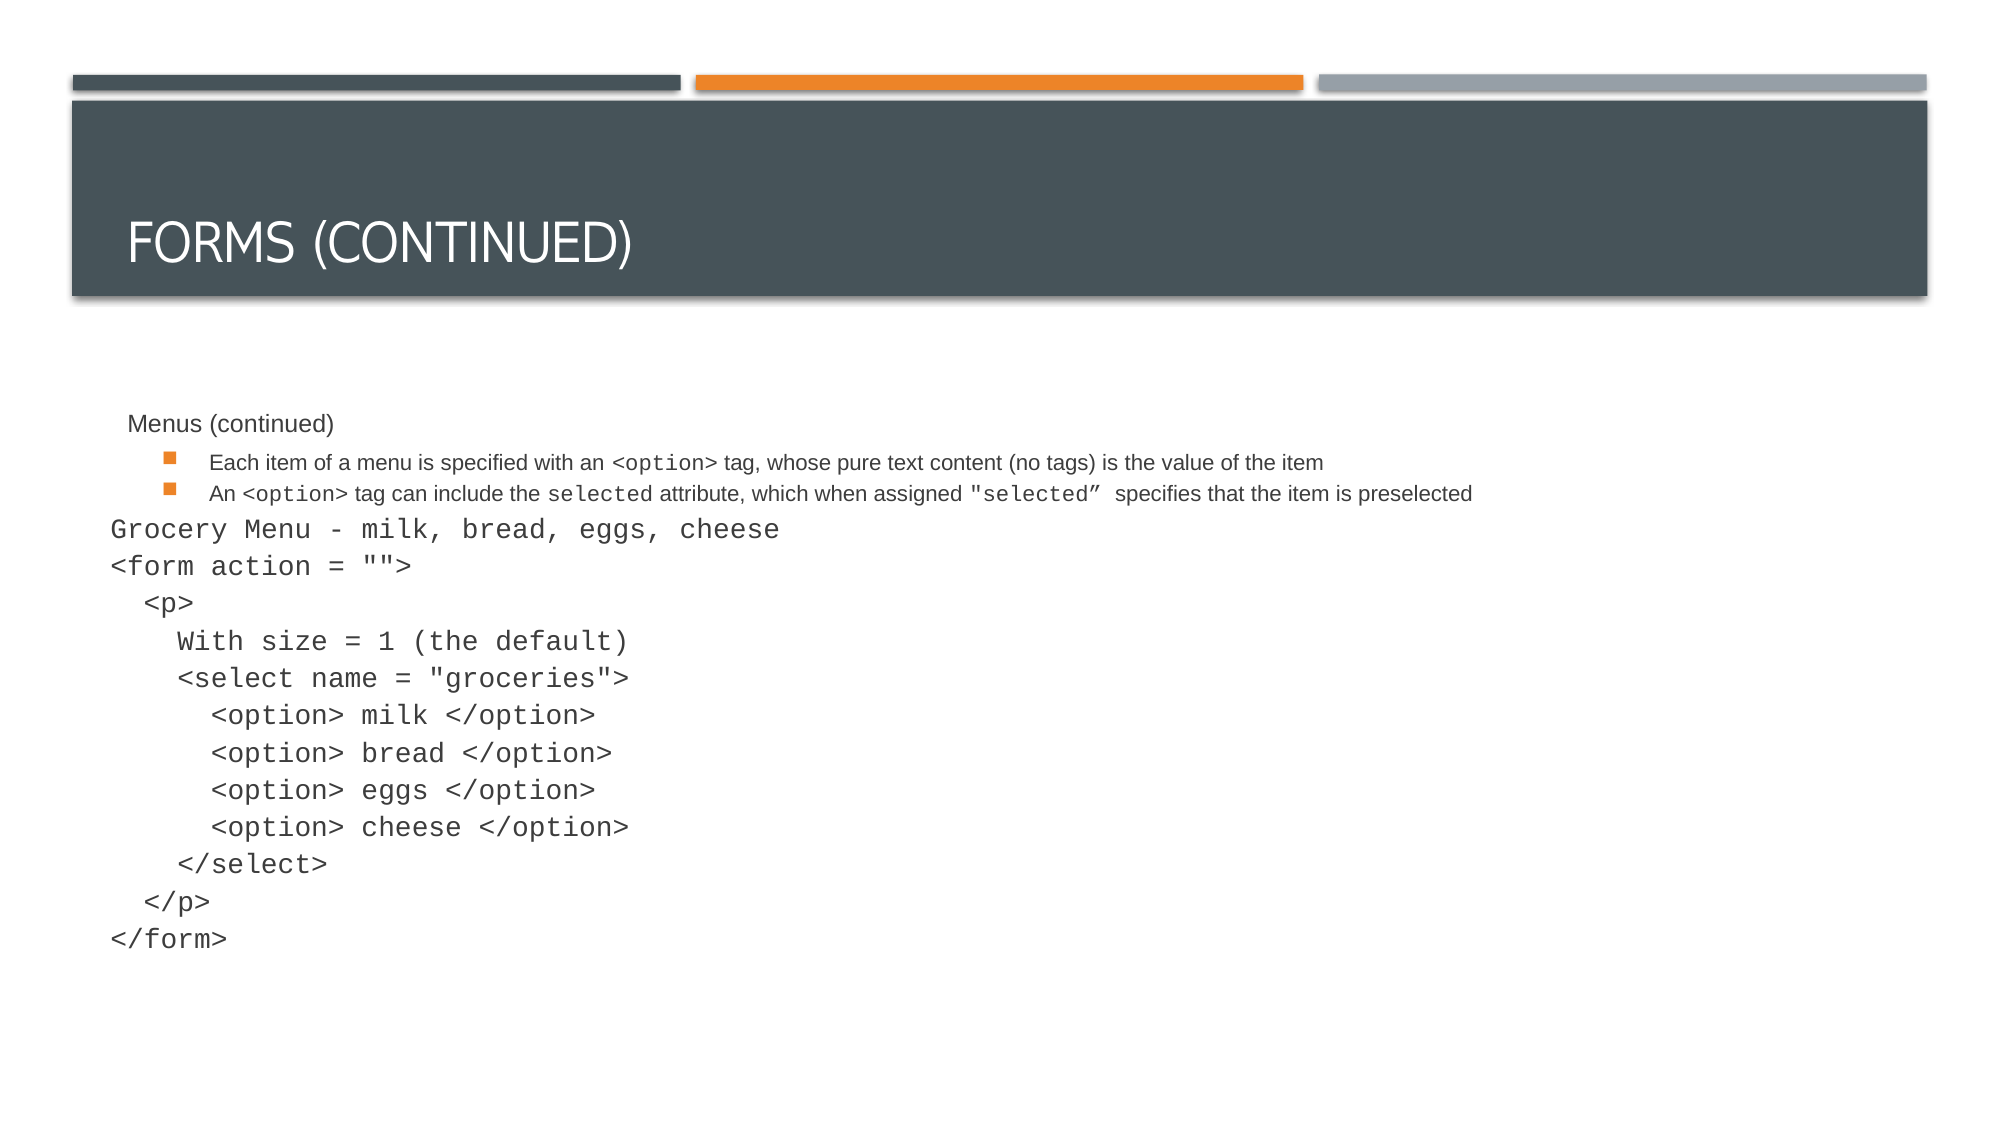

# Forms (continued)
 Menus (continued)
Each item of a menu is specified with an <option> tag, whose pure text content (no tags) is the value of the item
An <option> tag can include the selected attribute, which when assigned "selected” specifies that the item is preselected
Grocery Menu - milk, bread, eggs, cheese
<form action = "">
  <p>
    With size = 1 (the default)
    <select name = "groceries">
      <option> milk </option>
      <option> bread </option>
      <option> eggs </option>
      <option> cheese </option>
    </select>
  </p>
</form>